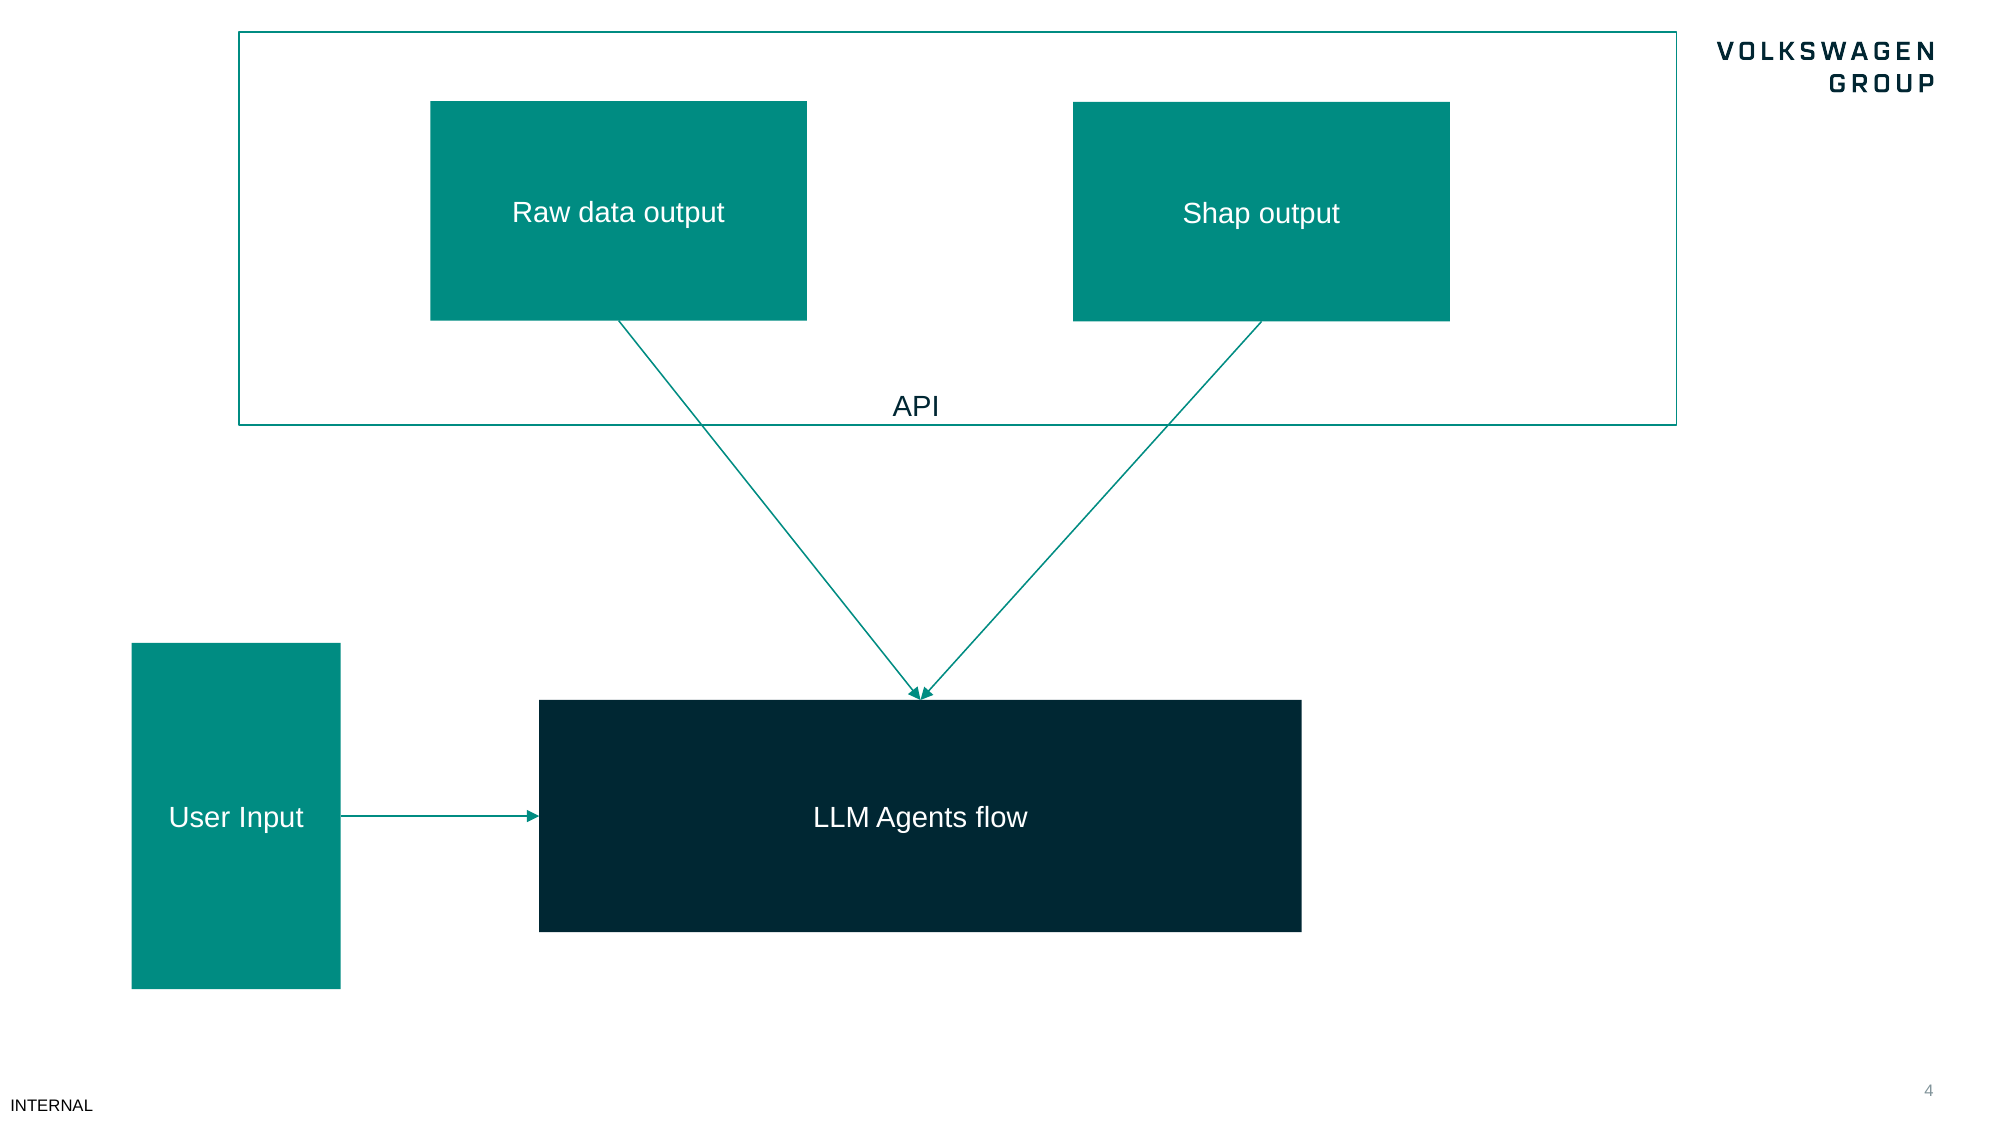

Raw data output
Shap output
API
User Input
LLM Agents flow
4